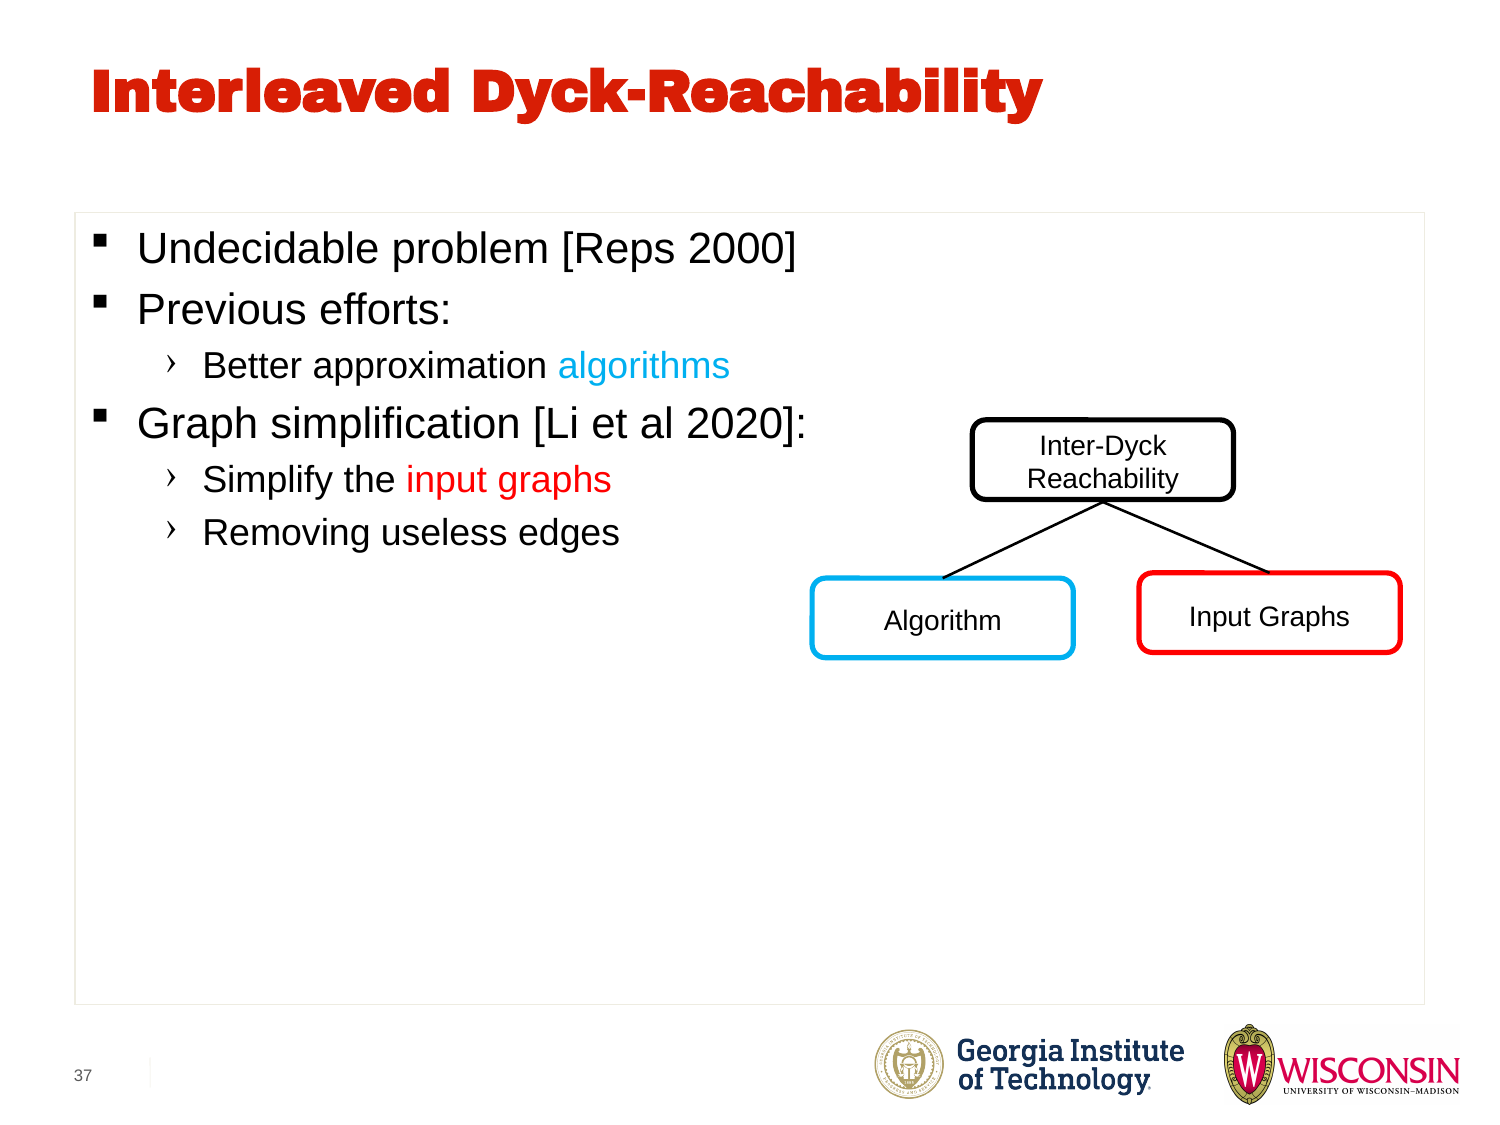

# Interleaved Dyck-Reachability
Undecidable problem [Reps 2000]
Previous efforts:
Better approximation algorithms
Graph simplification [Li et al 2020]:
Simplify the input graphs
Removing useless edges

Inter-Dyck Reachability

Input Graphs
Algorithm
37